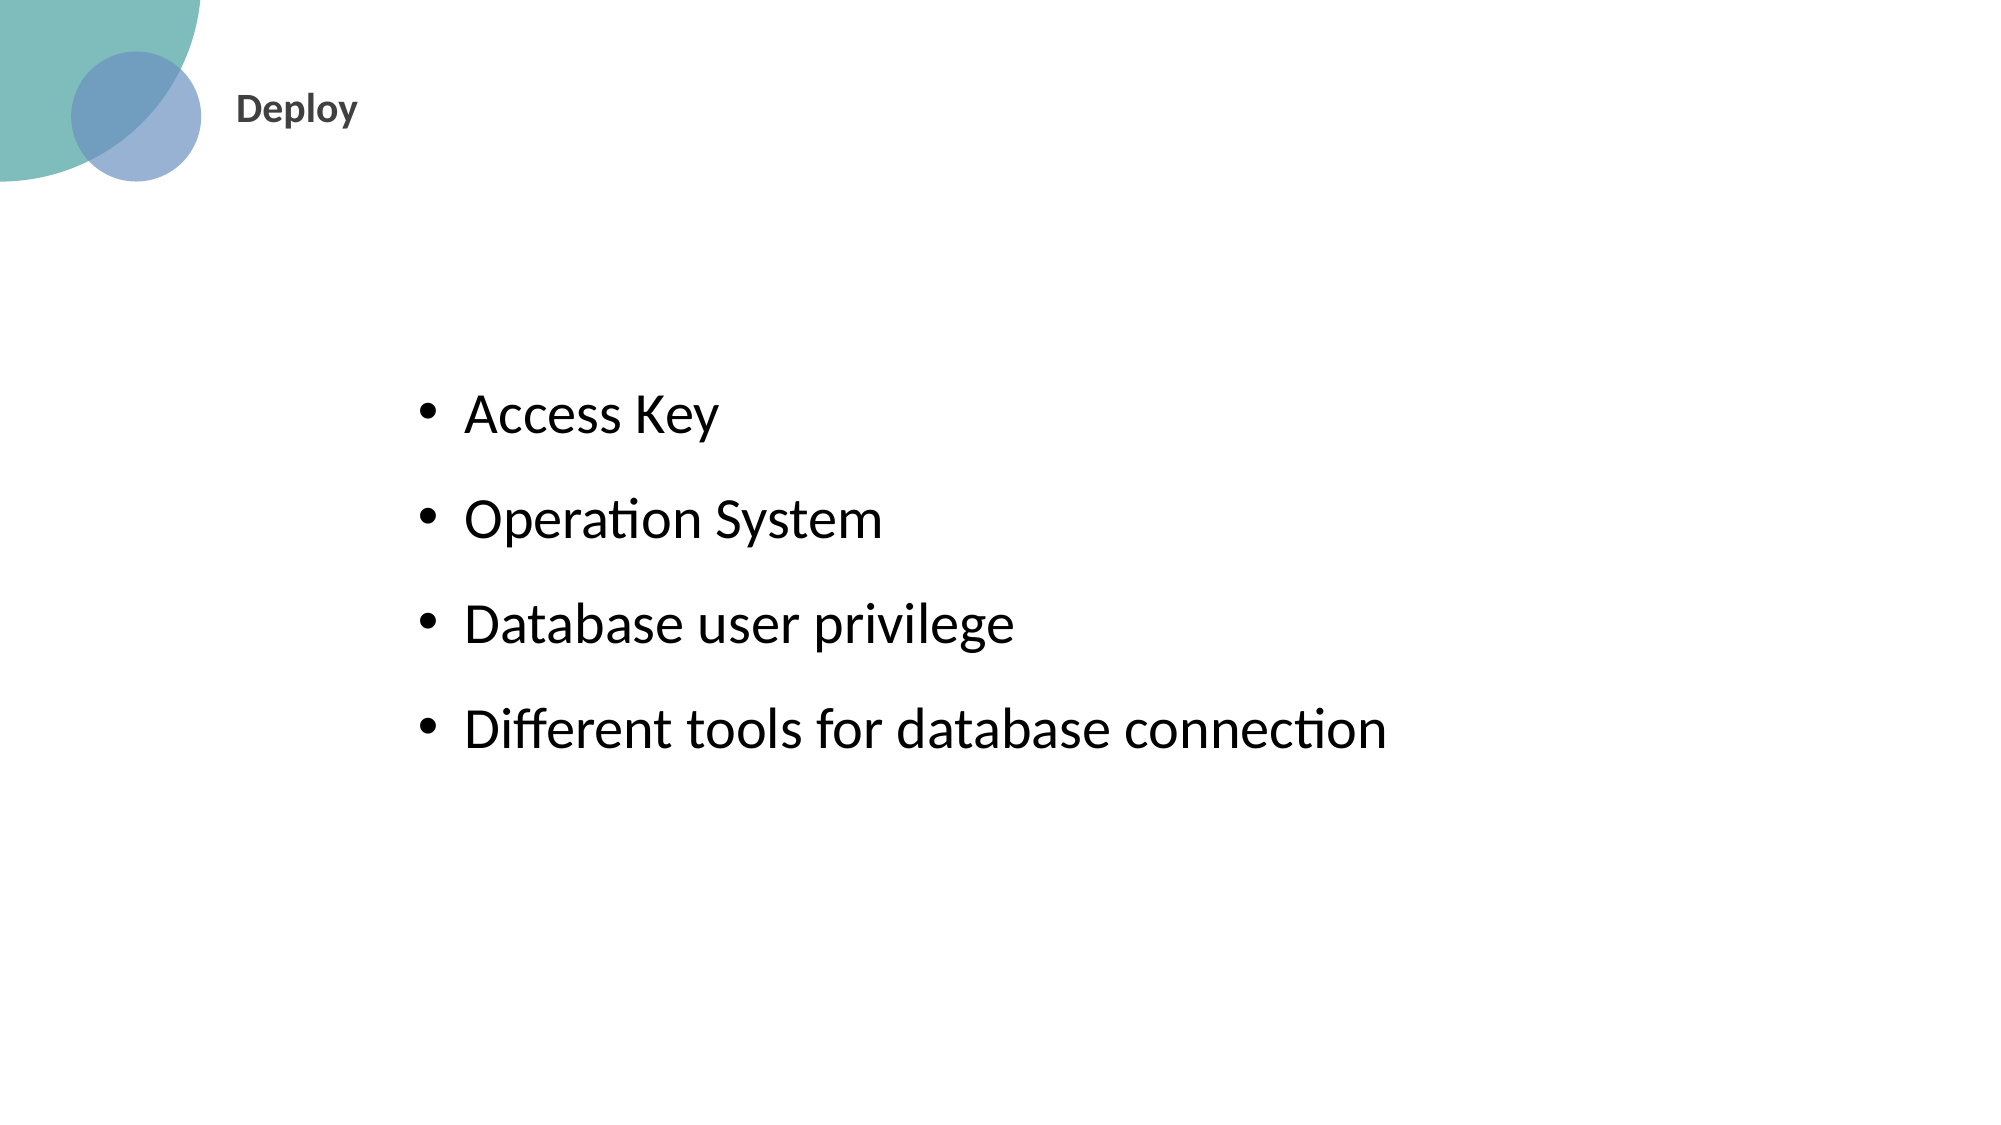

Deploy
Access Key
Operation System
Database user privilege
Different tools for database connection